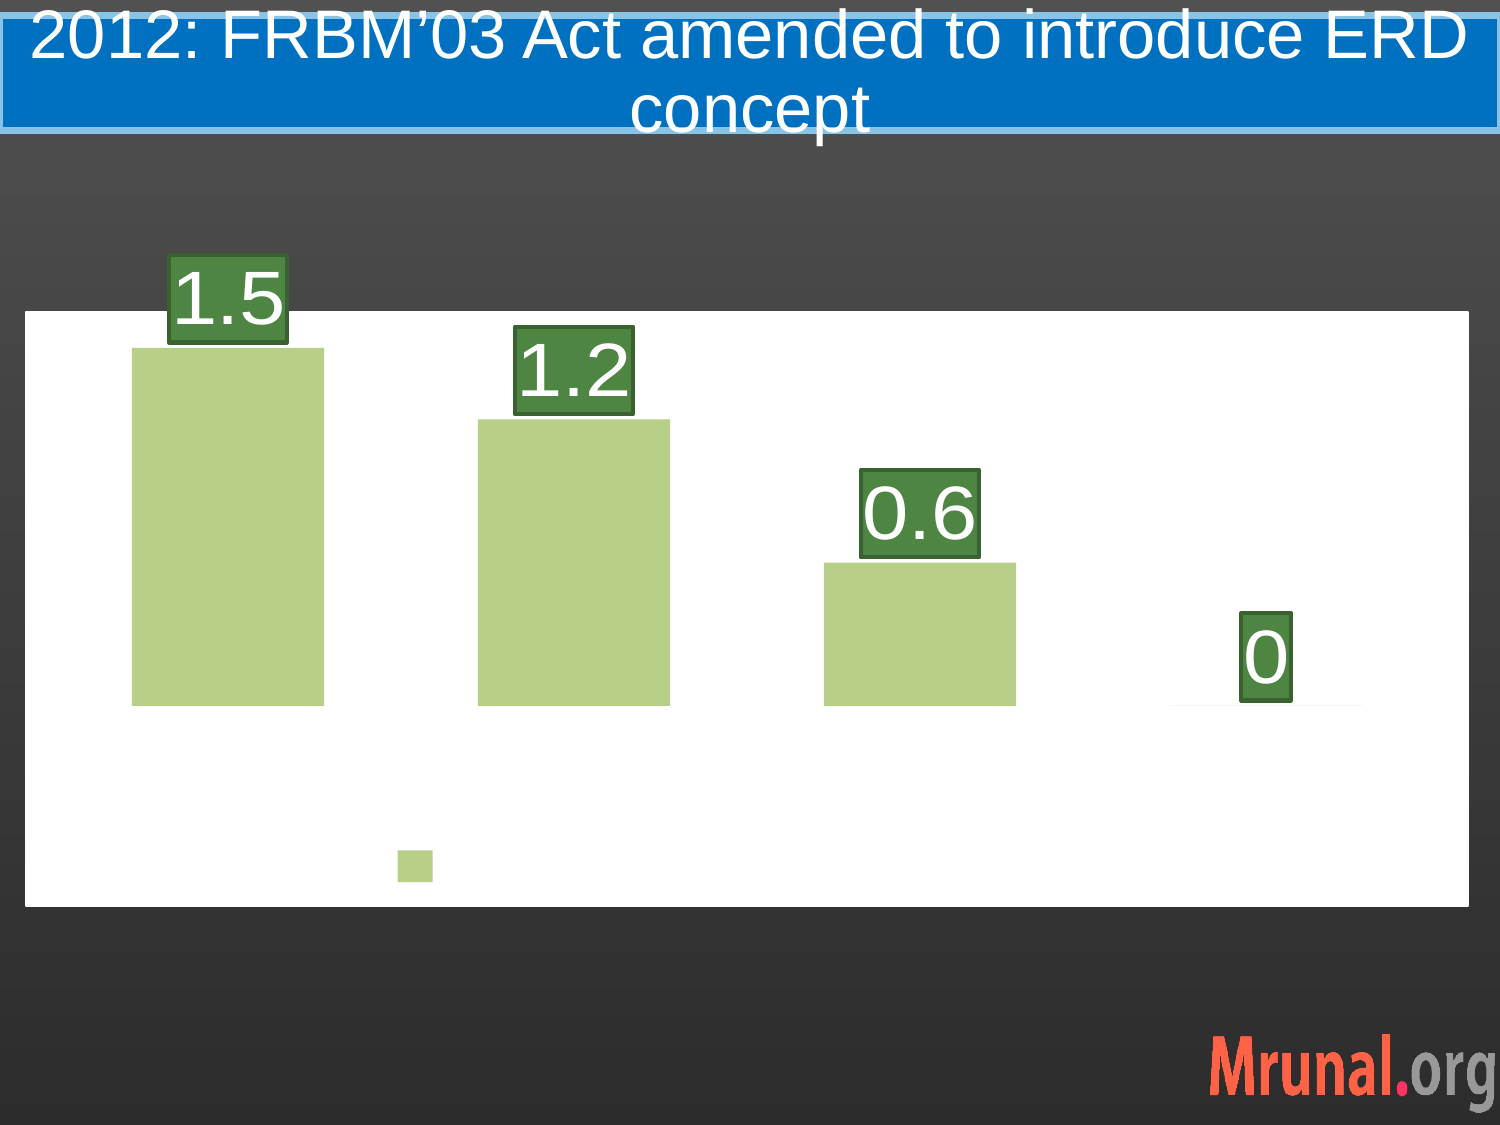

# 2012: FRBM’03 Act amended to introduce ERD concept

### Chart

| Category | Effective Revenue Deficit |
|---|---|
| 2015 | 1.5 |
| 2016 | 1.2 |
| 2017 | 0.6 |
| 2018 | 0.0 |